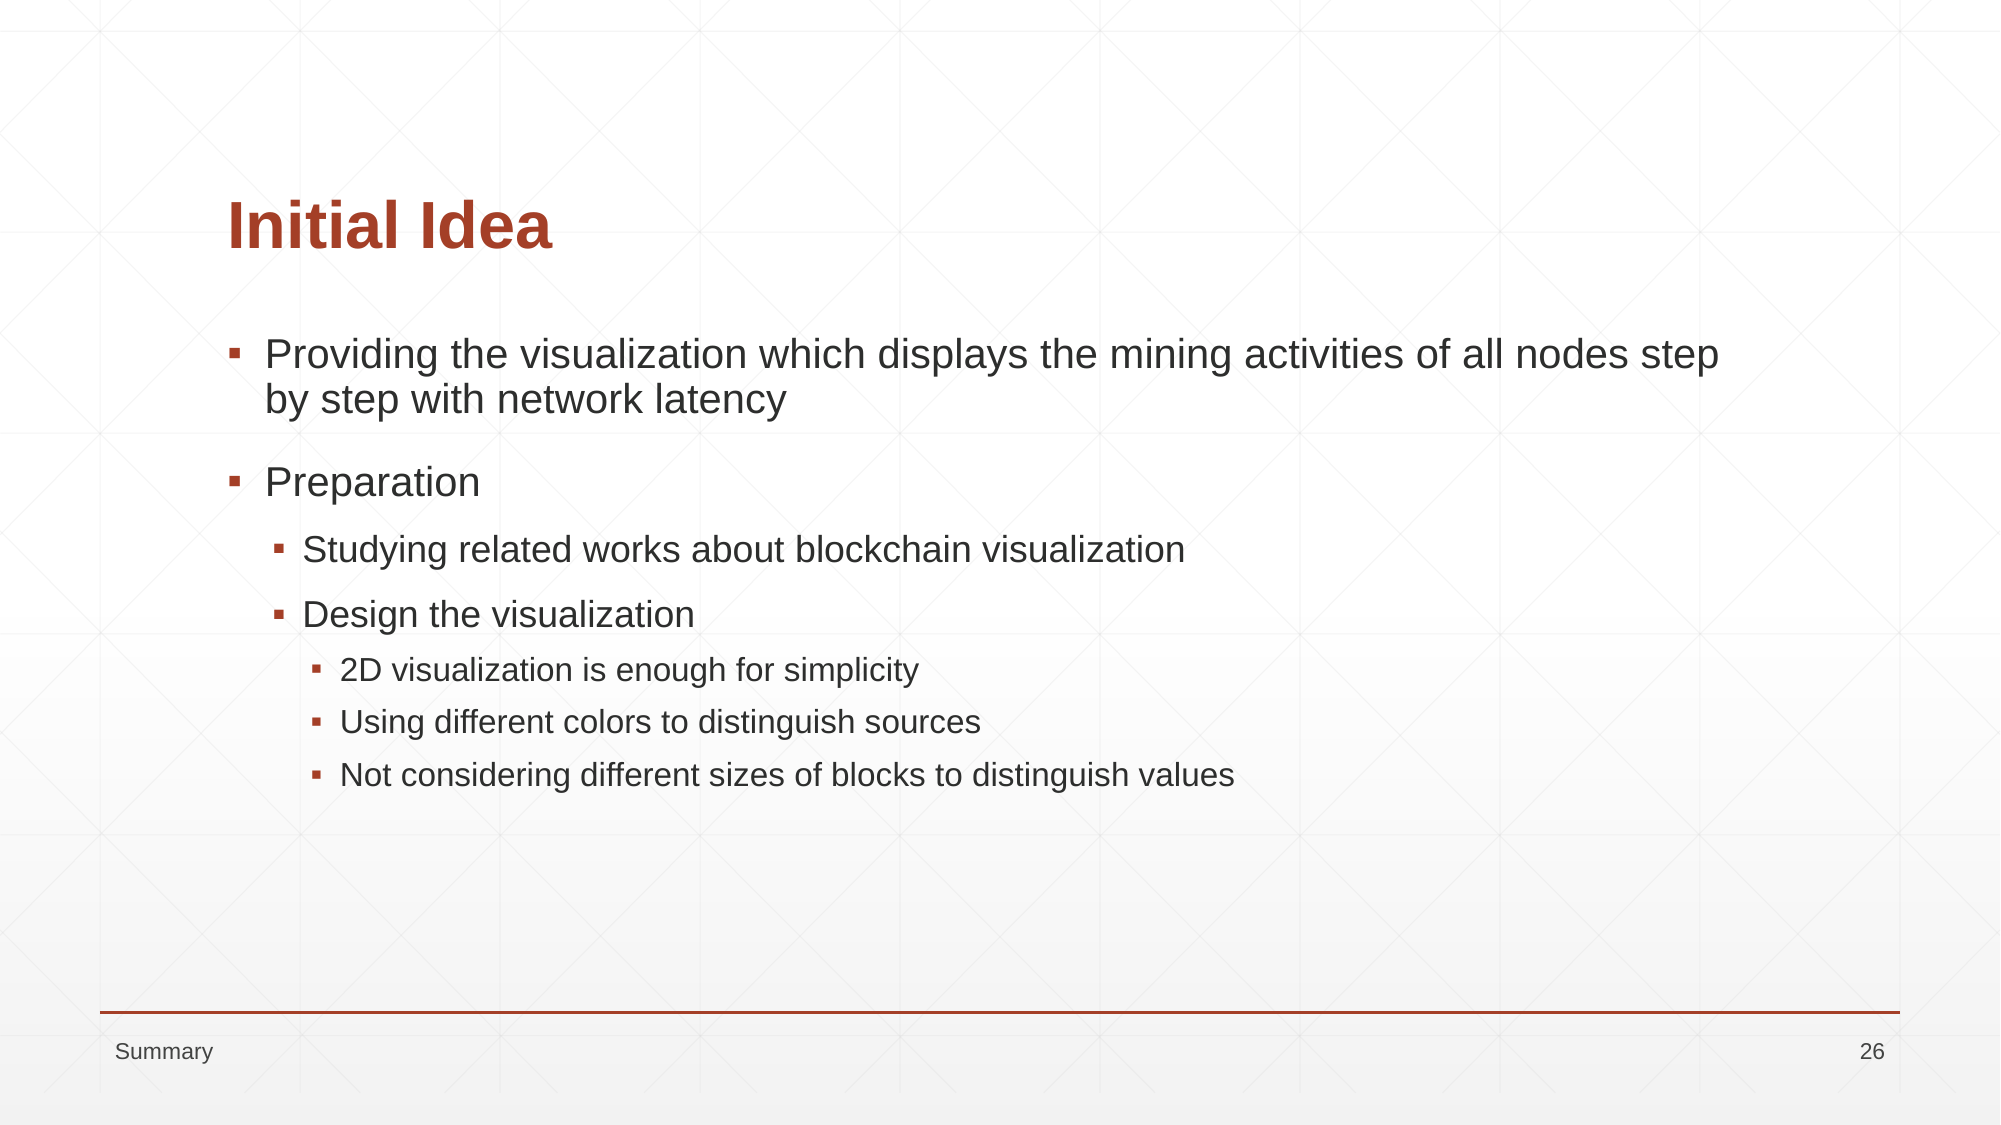

# Initial Idea
Providing the visualization which displays the mining activities of all nodes step by step with network latency
Preparation
Studying related works about blockchain visualization
Design the visualization
2D visualization is enough for simplicity
Using different colors to distinguish sources
Not considering different sizes of blocks to distinguish values
Summary
26